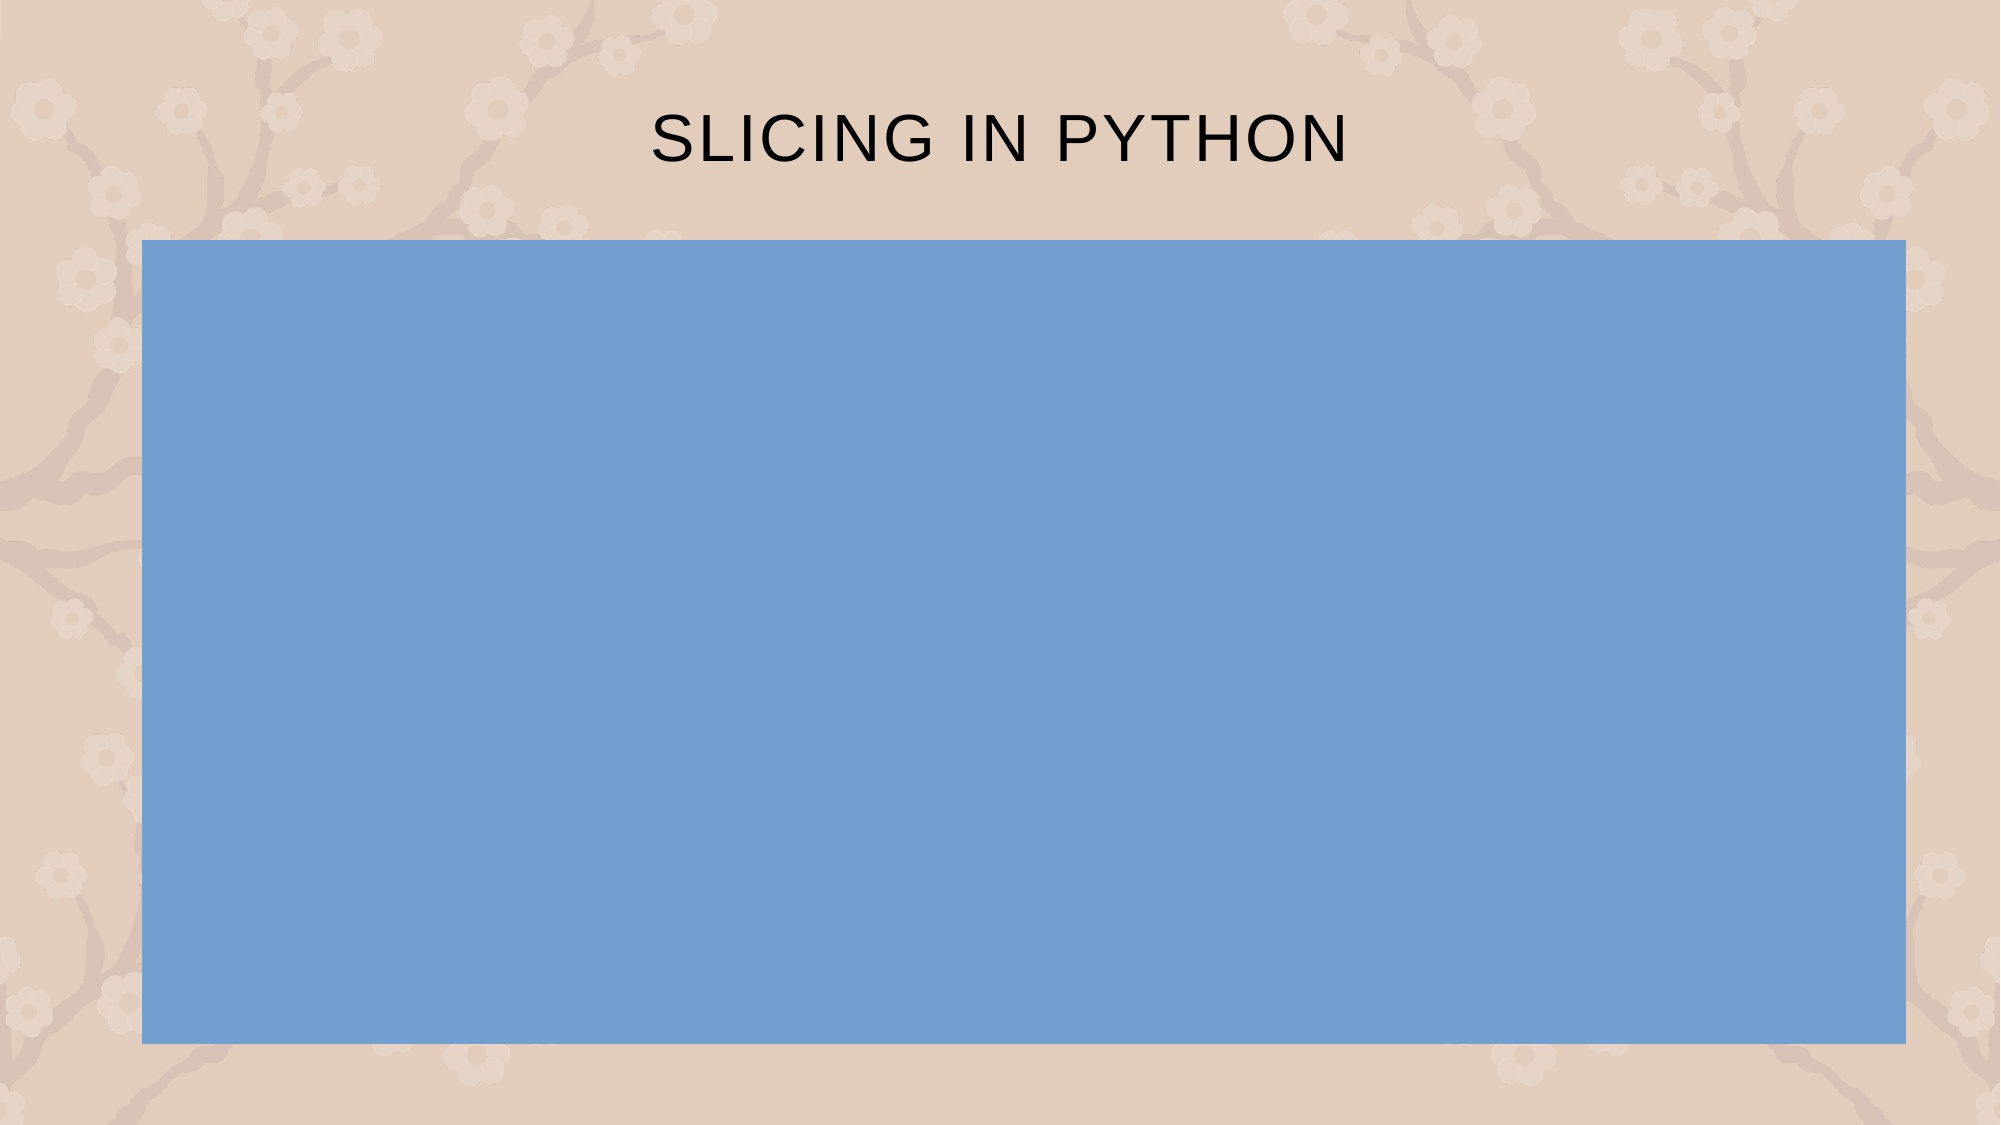

# Slicing in python

General syntax for slicing is
	[start:end:step]

start: The index where the slice begins (inclusive). If omitted, it defaults to the beginning of the sequence (index 0).

end: The index where the slice ends (exclusive). If omitted, it defaults to the end of the sequence.

step: The increment between elements in the slice. If omitted, it defaults to 1. A negative step reverses the order of the slice.